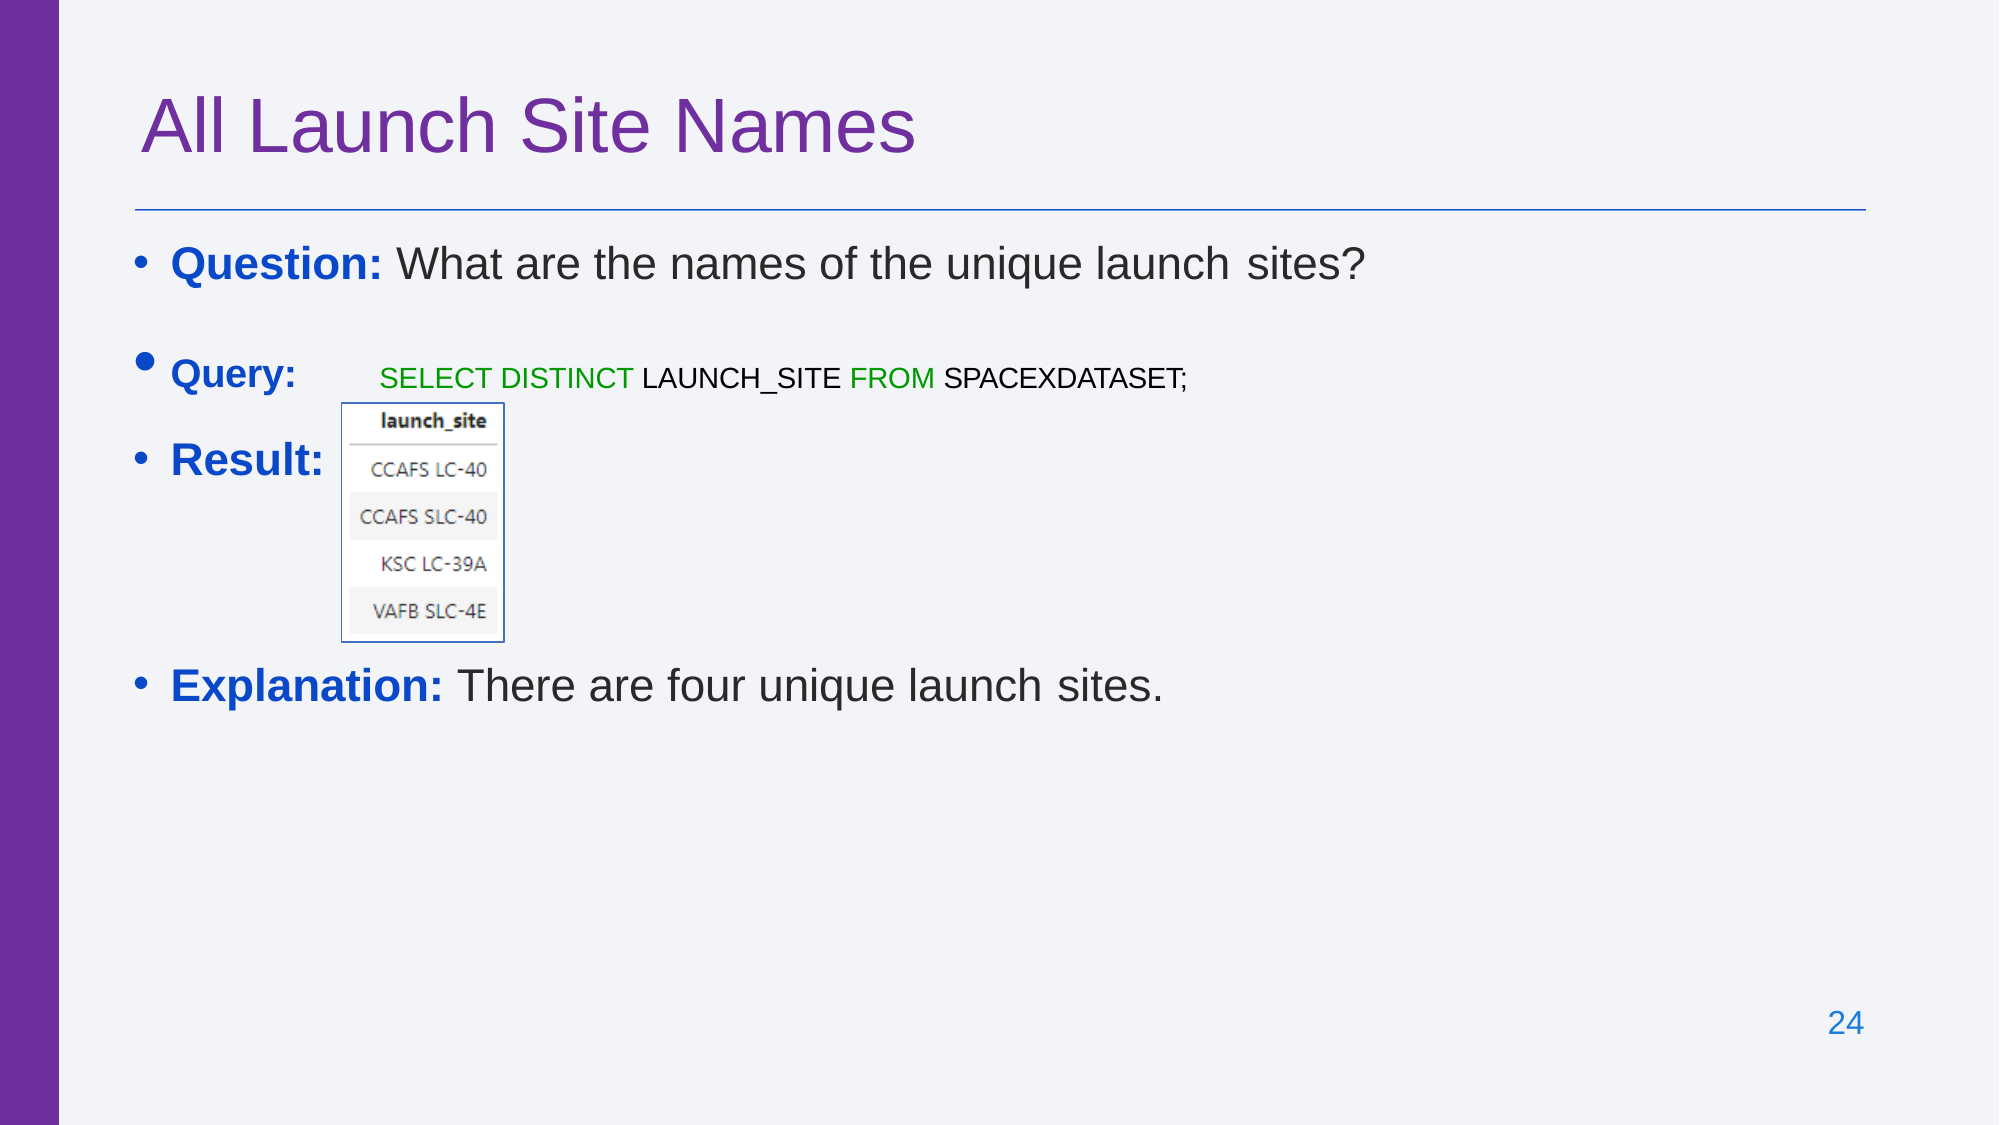

# All Launch Site Names
Question: What are the names of the unique launch sites?
Query:	SELECT DISTINCT LAUNCH_SITE FROM SPACEXDATASET;
Result:

Explanation: There are four unique launch sites.
24